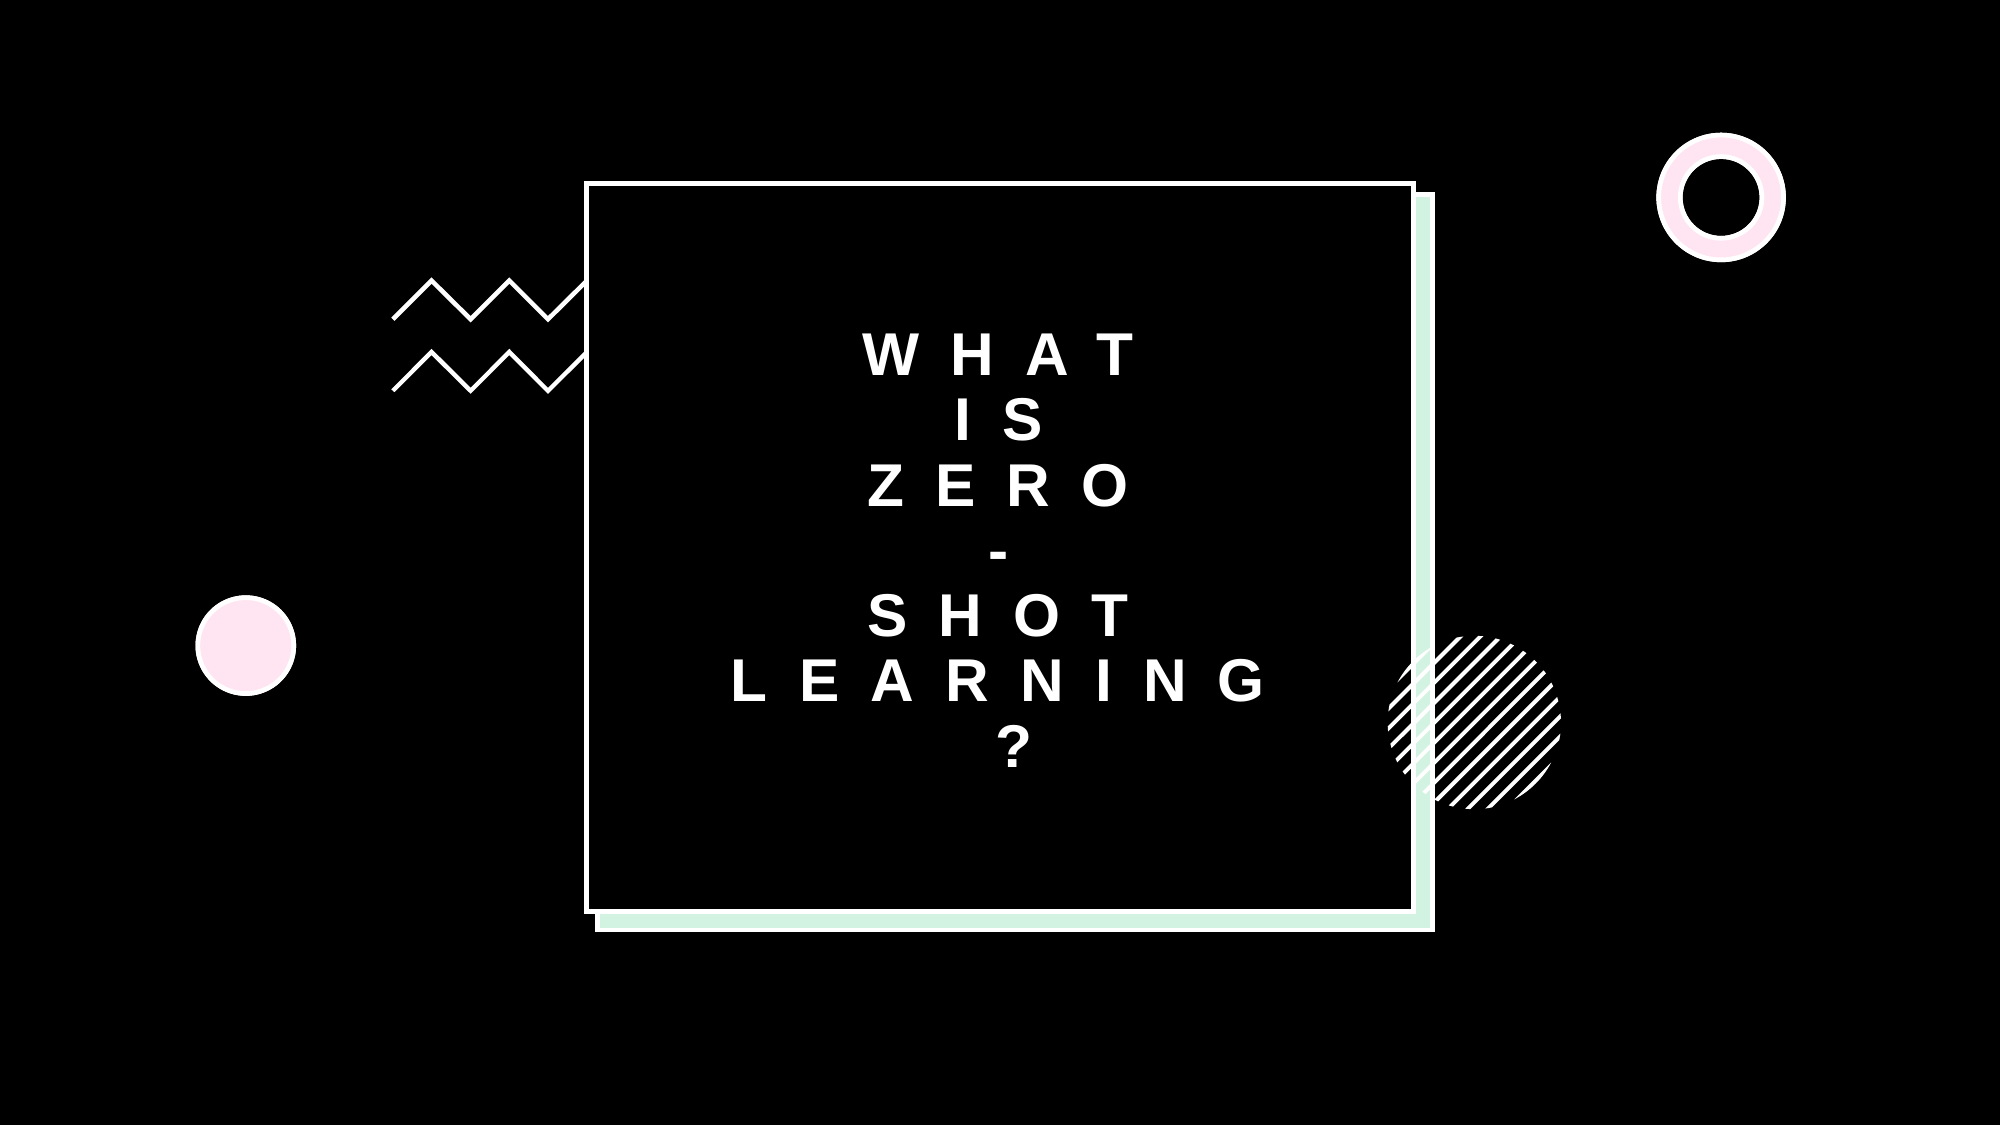

# What is Zero - shot Learning ?